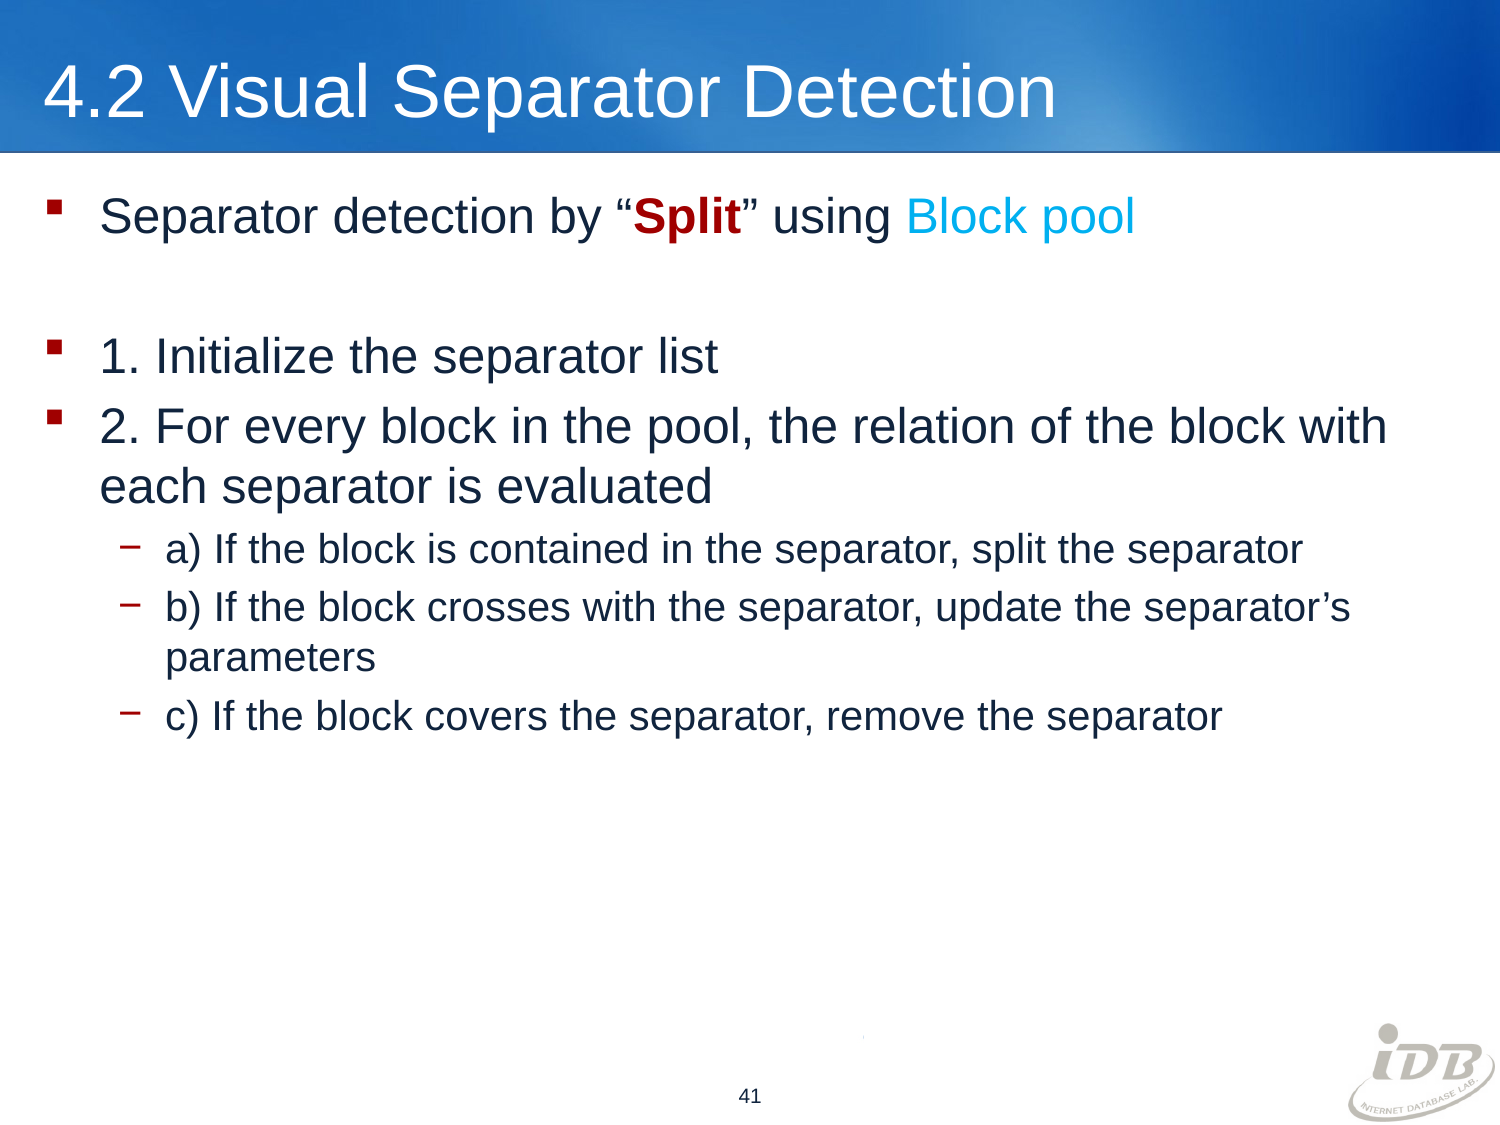

# 4.2 Visual Separator Detection
Separator detection by “Split” using Block pool

1. Initialize the separator list
2. For every block in the pool, the relation of the block with each separator is evaluated
a) If the block is contained in the separator, split the separator
b) If the block crosses with the separator, update the separator’s parameters
c) If the block covers the separator, remove the separator

41